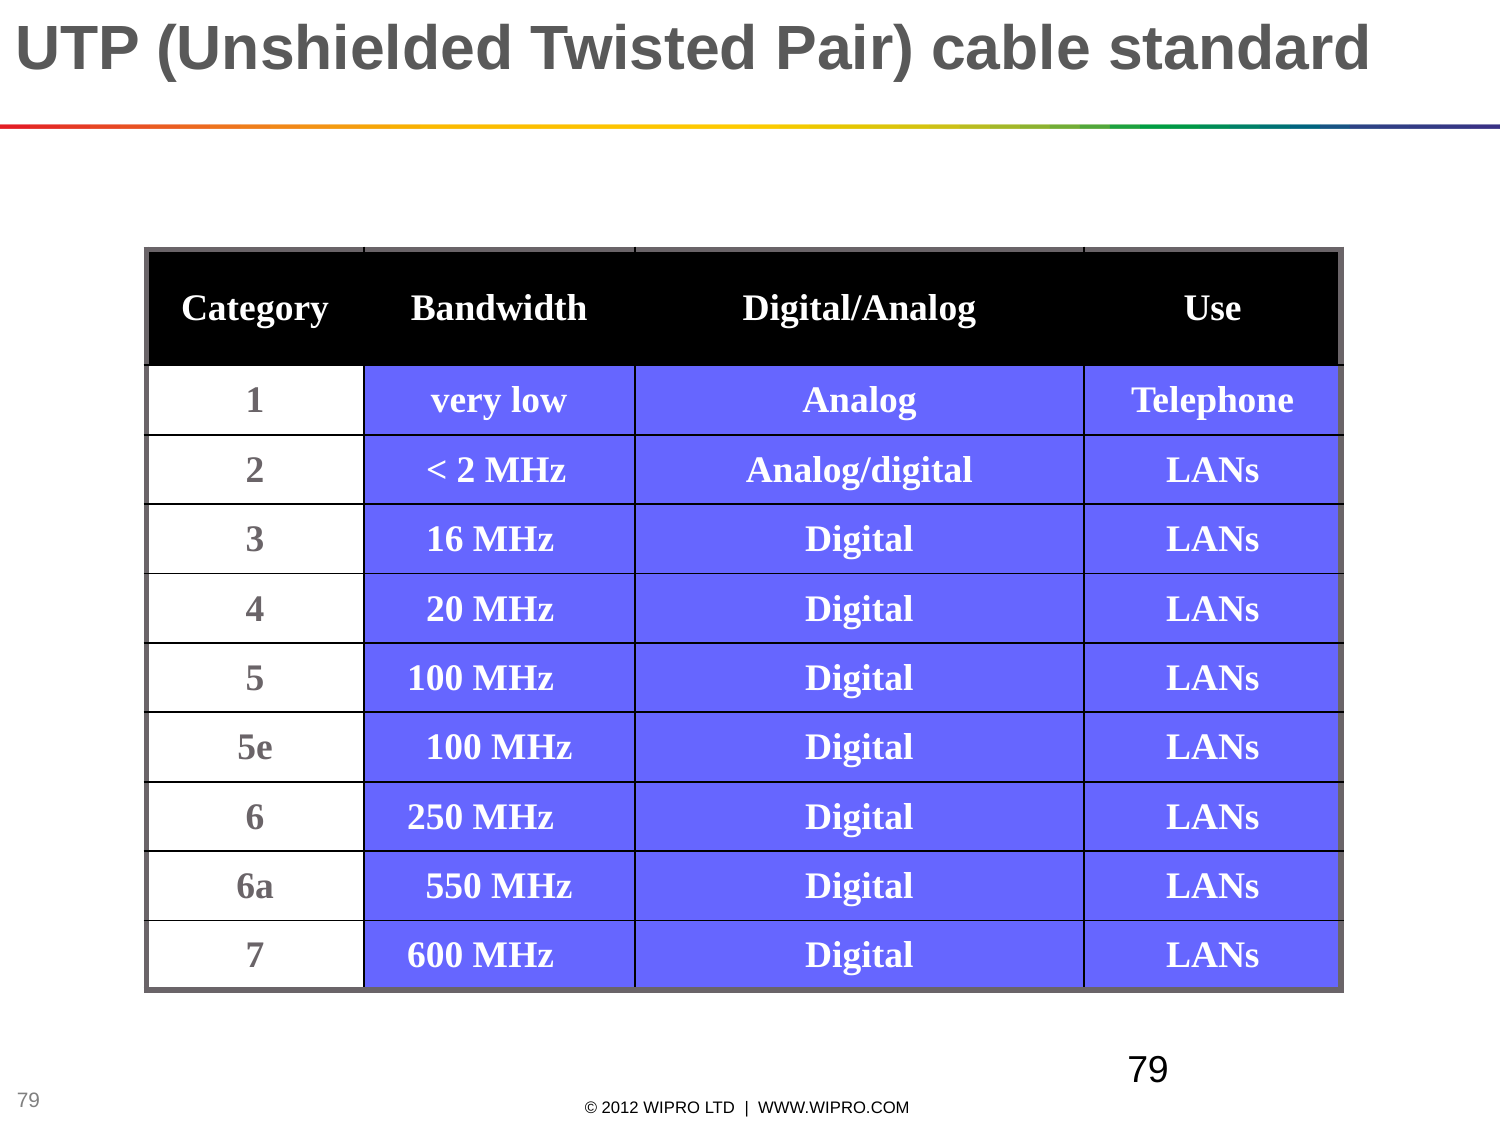

# UTP (Unshielded Twisted Pair) cable standard
| Category | Bandwidth | Digital/Analog | Use |
| --- | --- | --- | --- |
| 1 | very low | Analog | Telephone |
| 2 | < 2 MHz | Analog/digital | LANs |
| 3 | 16 MHz | Digital | LANs |
| 4 | 20 MHz | Digital | LANs |
| 5 | 100 MHz | Digital | LANs |
| 5e | 100 MHz | Digital | LANs |
| 6 | 250 MHz | Digital | LANs |
| 6a | 550 MHz | Digital | LANs |
| 7 | 600 MHz | Digital | LANs |
79